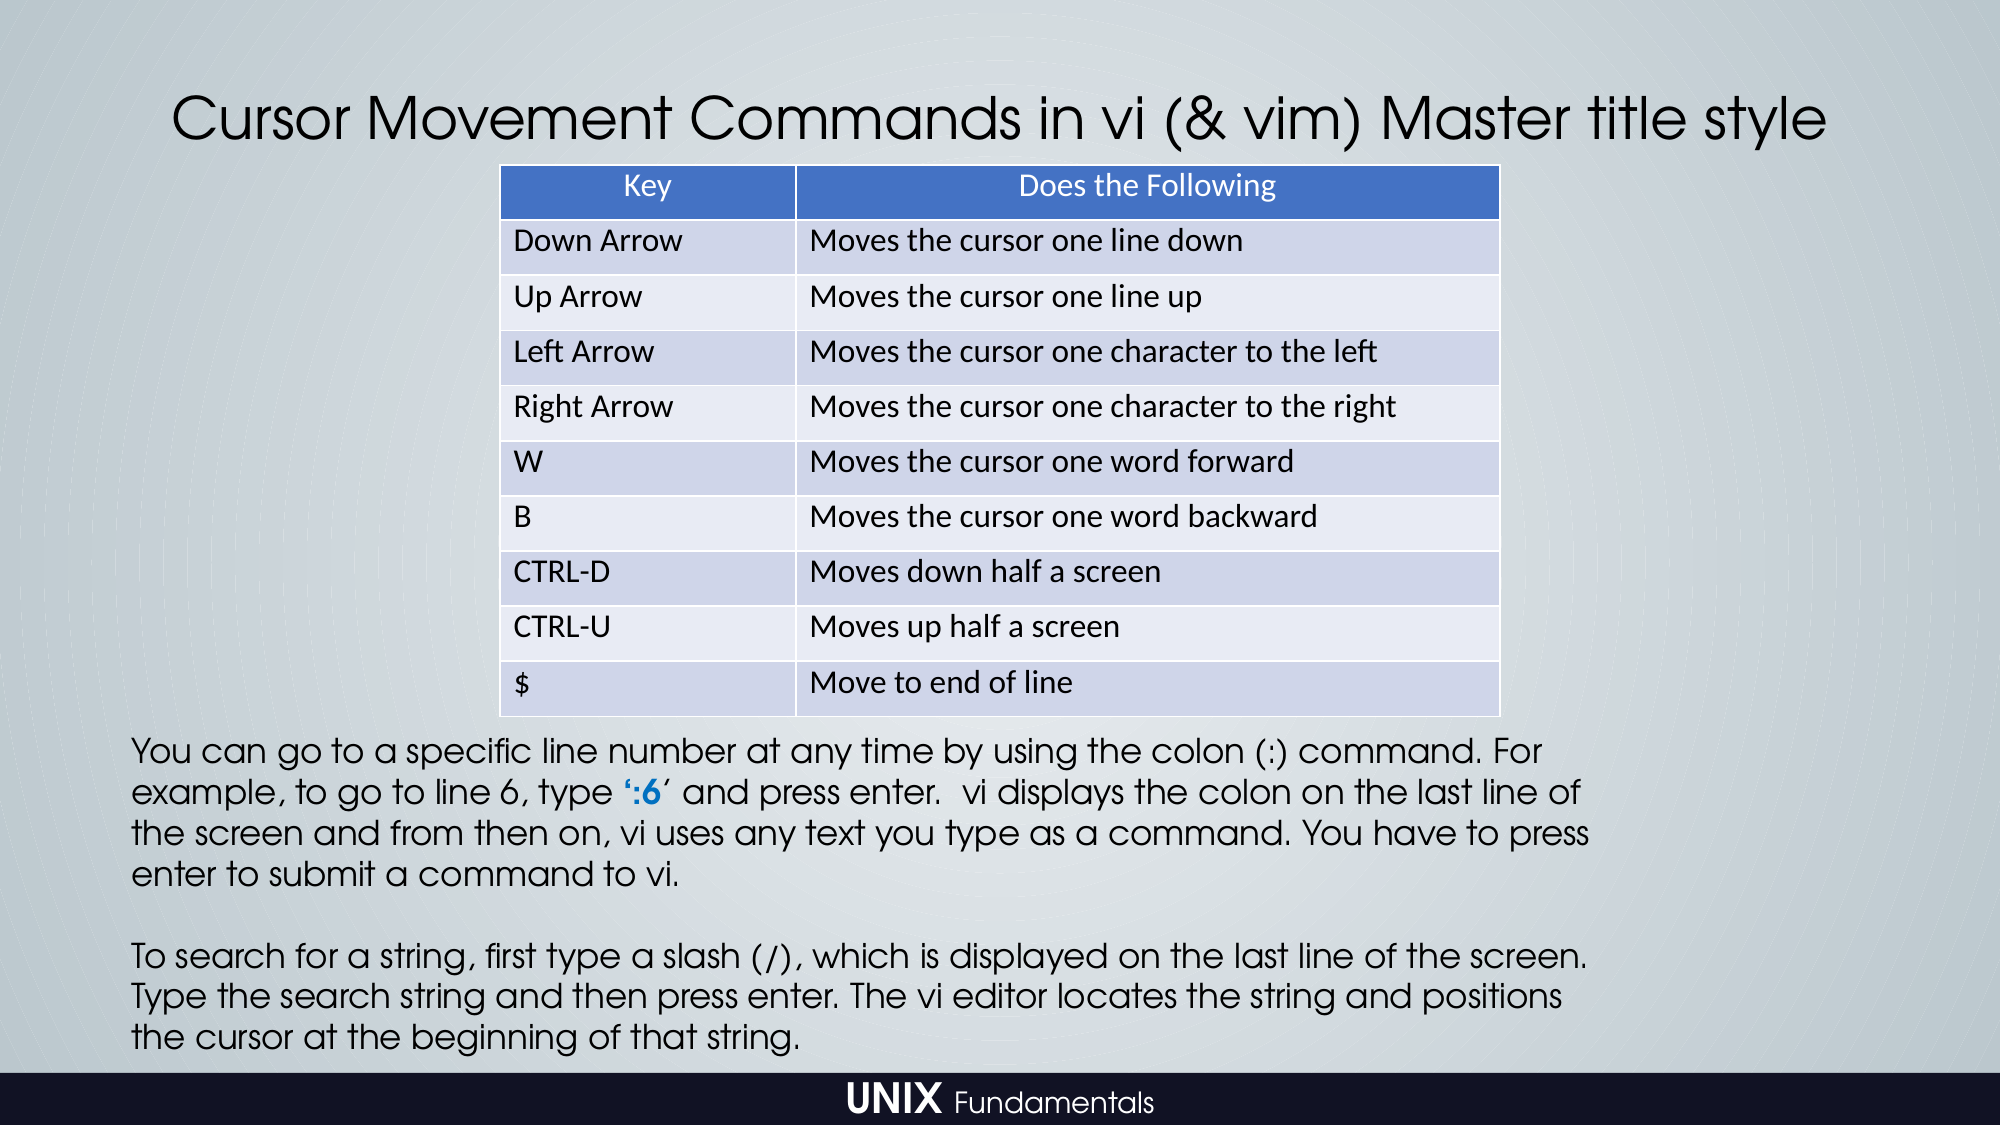

Cursor Movement Commands in vi (& vim) Master title style
| Key | Does the Following |
| --- | --- |
| Down Arrow | Moves the cursor one line down |
| Up Arrow | Moves the cursor one line up |
| Left Arrow | Moves the cursor one character to the left |
| Right Arrow | Moves the cursor one character to the right |
| W | Moves the cursor one word forward |
| B | Moves the cursor one word backward |
| CTRL-D | Moves down half a screen |
| CTRL-U | Moves up half a screen |
| $ | Move to end of line |
You can go to a specific line number at any time by using the colon (:) command. For example, to go to line 6, type ‘:6’ and press enter.  vi displays the colon on the last line of the screen and from then on, vi uses any text you type as a command. You have to press enter to submit a command to vi.

To search for a string, first type a slash (/), which is displayed on the last line of the screen. Type the search string and then press enter. The vi editor locates the string and positions the cursor at the beginning of that string.